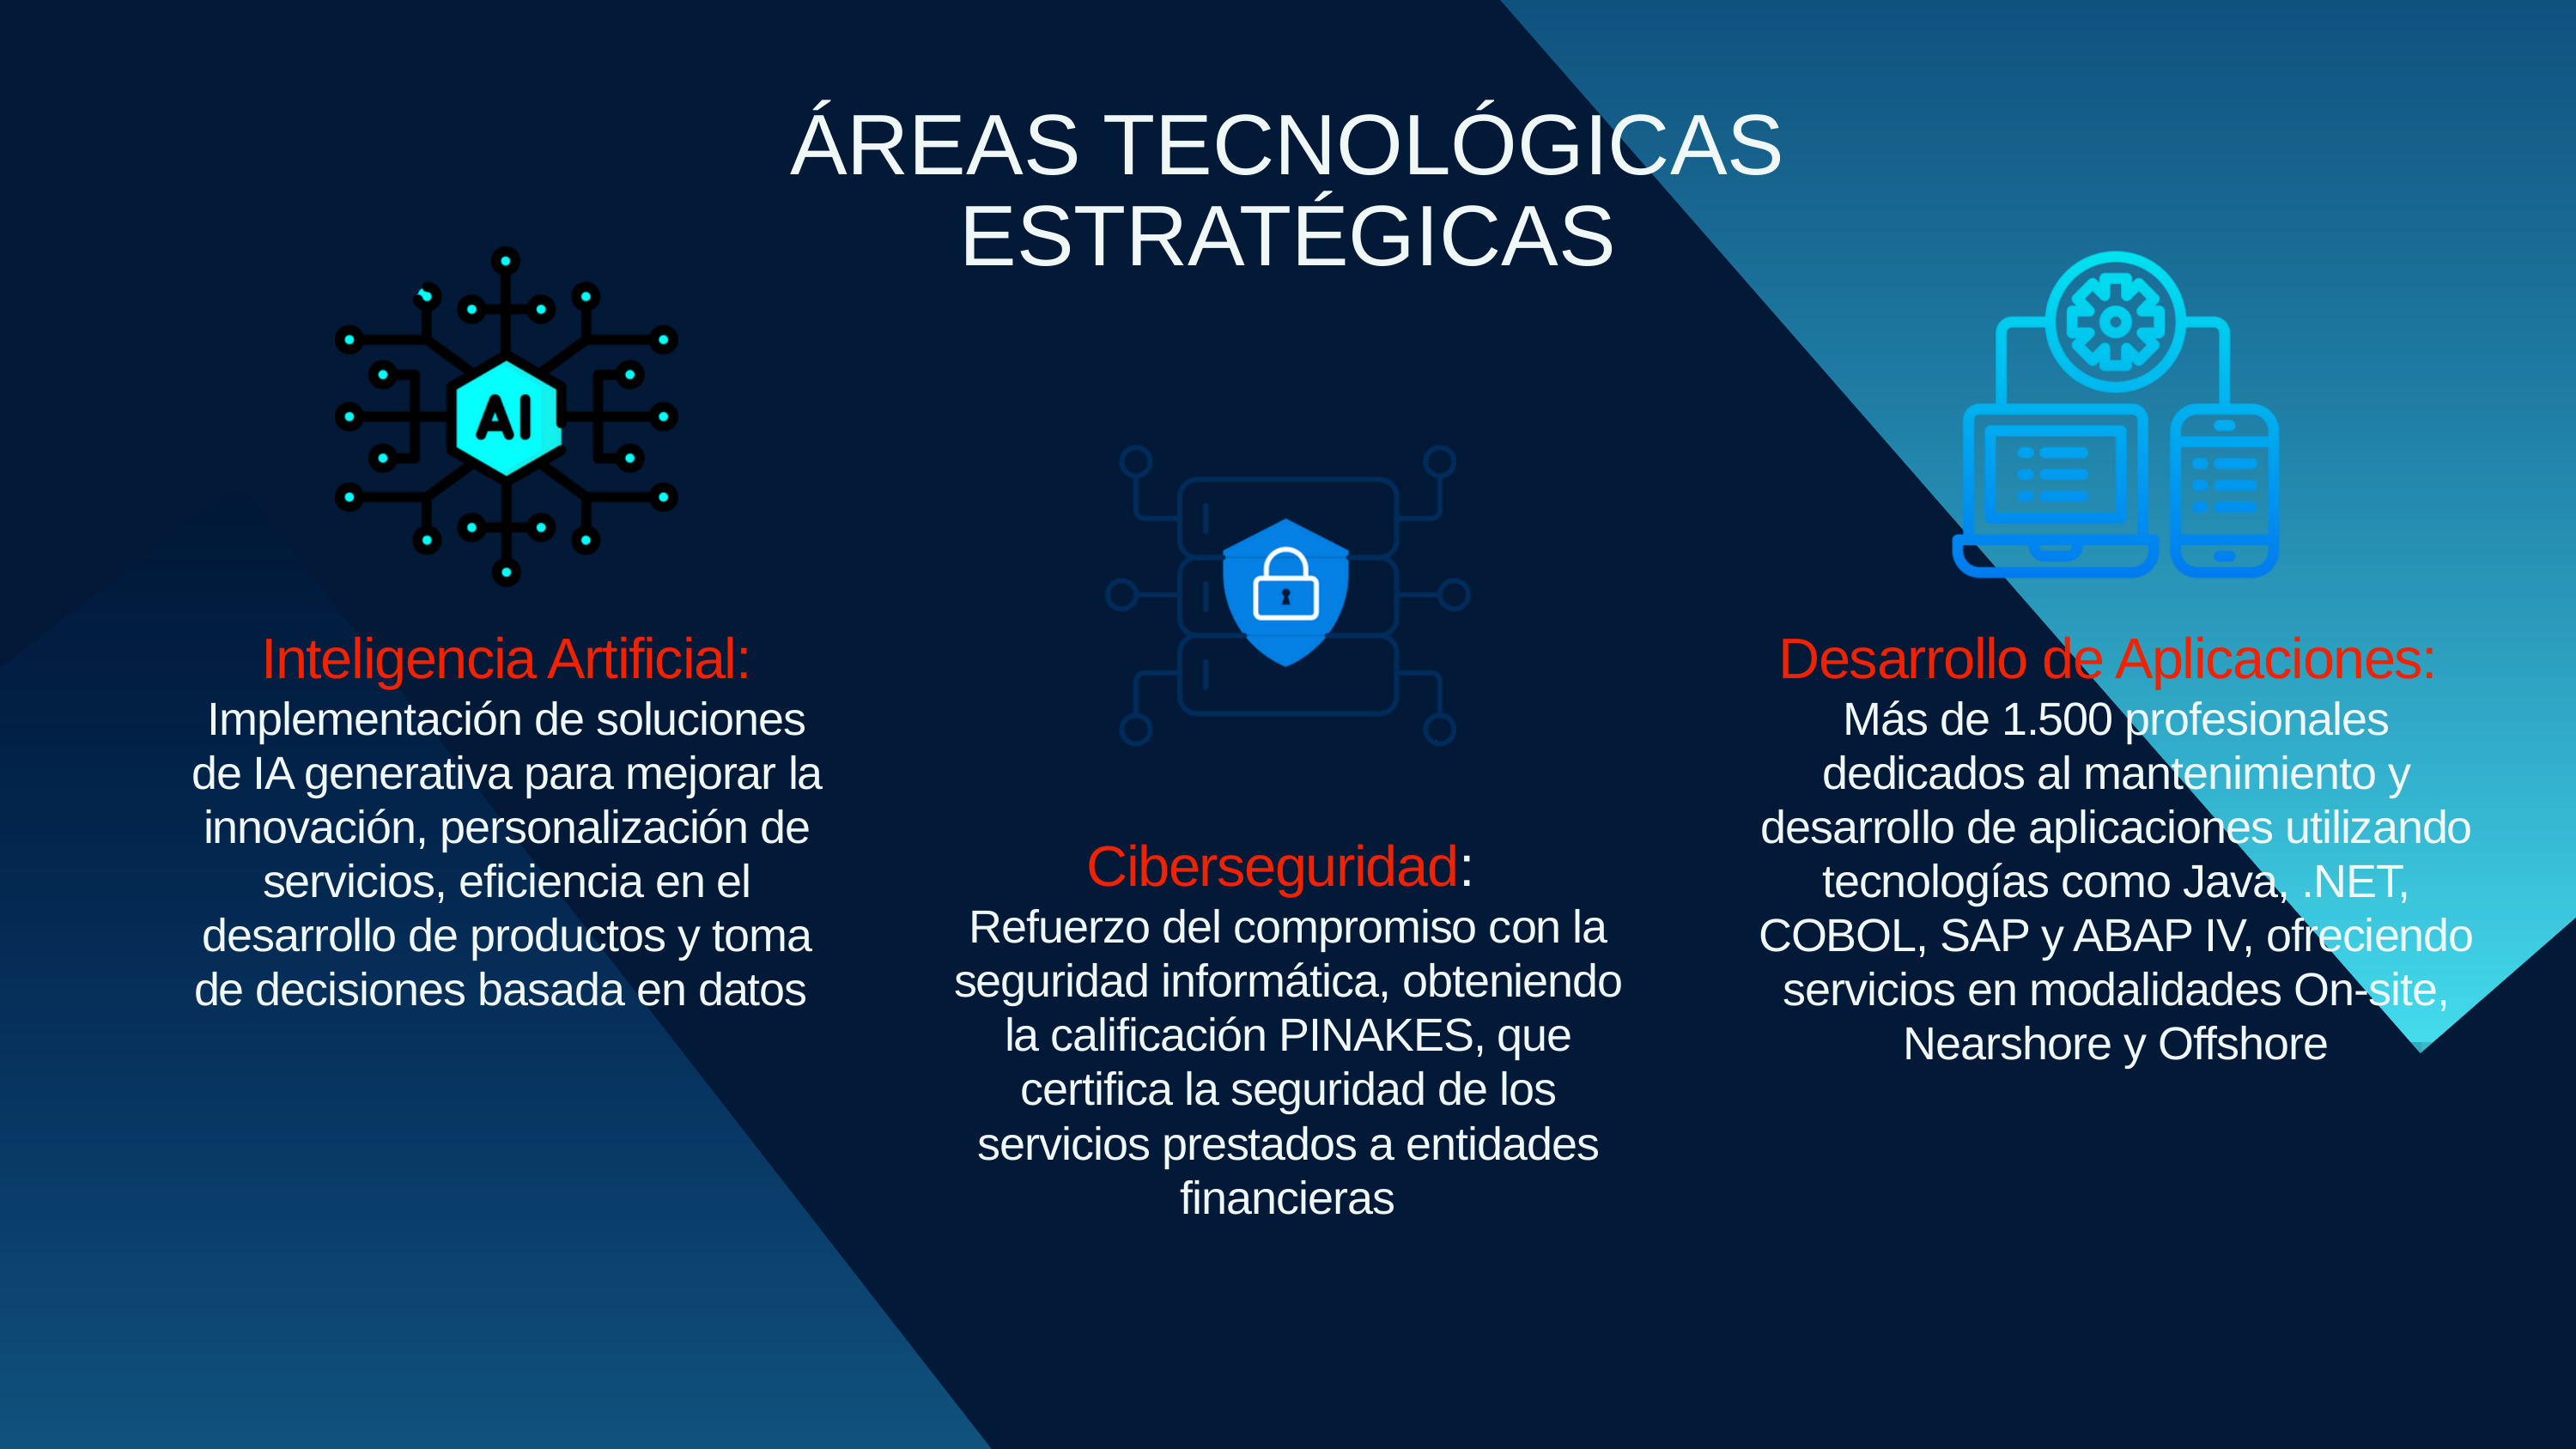

ÁREAS TECNOLÓGICAS ESTRATÉGICAS

Inteligencia Artificial:
Implementación de soluciones de IA generativa para mejorar la innovación, personalización de servicios, eficiencia en el desarrollo de productos y toma de decisiones basada en datos
Desarrollo de Aplicaciones:
Más de 1.500 profesionales dedicados al mantenimiento y desarrollo de aplicaciones utilizando tecnologías como Java, .NET, COBOL, SAP y ABAP IV, ofreciendo servicios en modalidades On-site, Nearshore y Offshore

Ciberseguridad:
Refuerzo del compromiso con la seguridad informática, obteniendo la calificación PINAKES, que certifica la seguridad de los servicios prestados a entidades financieras